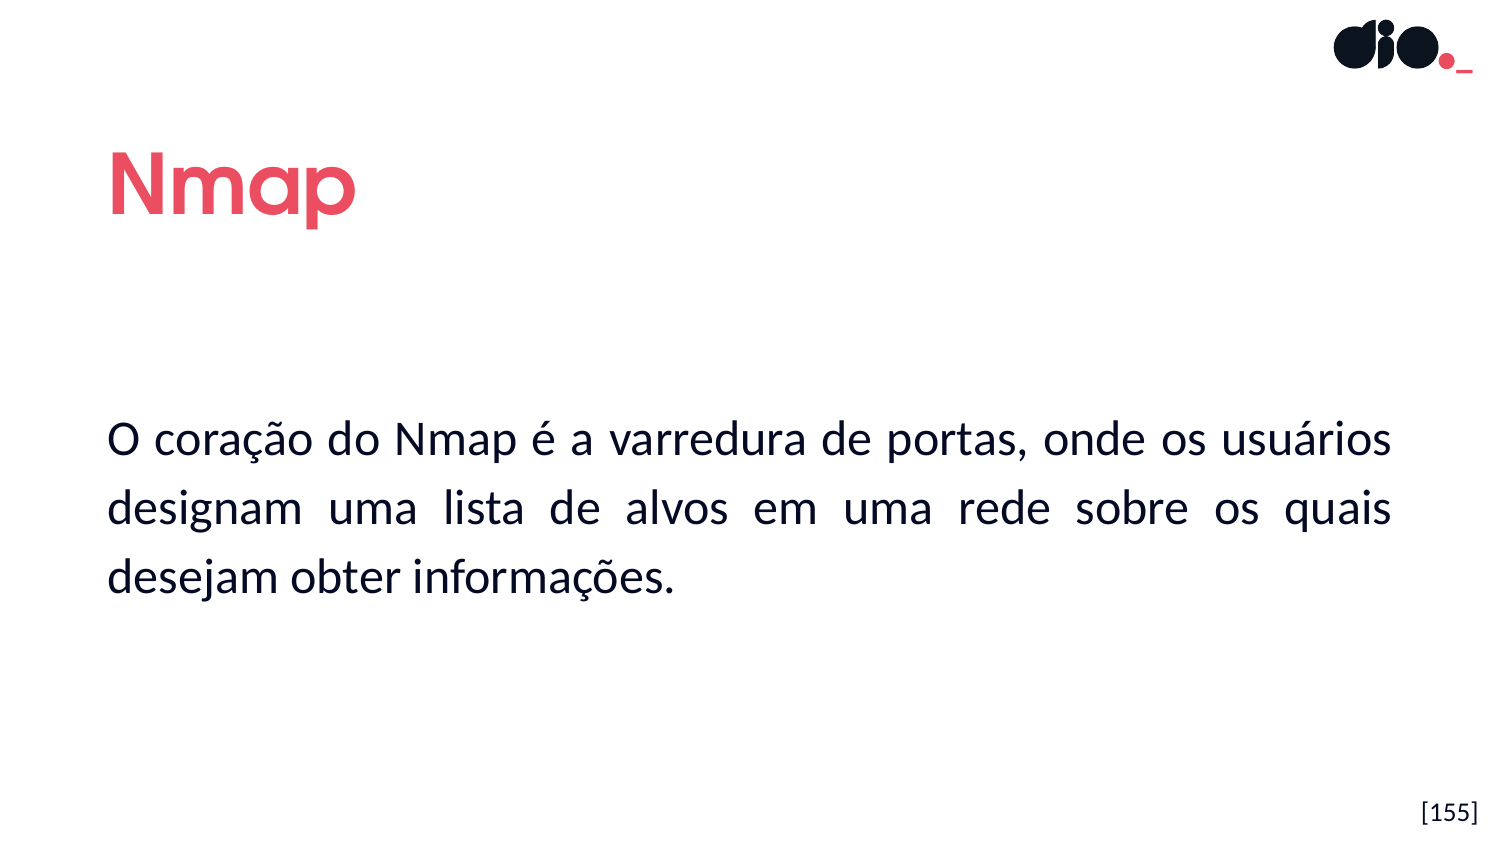

Nmap
O coração do Nmap é a varredura de portas, onde os usuários designam uma lista de alvos em uma rede sobre os quais desejam obter informações.
[155]